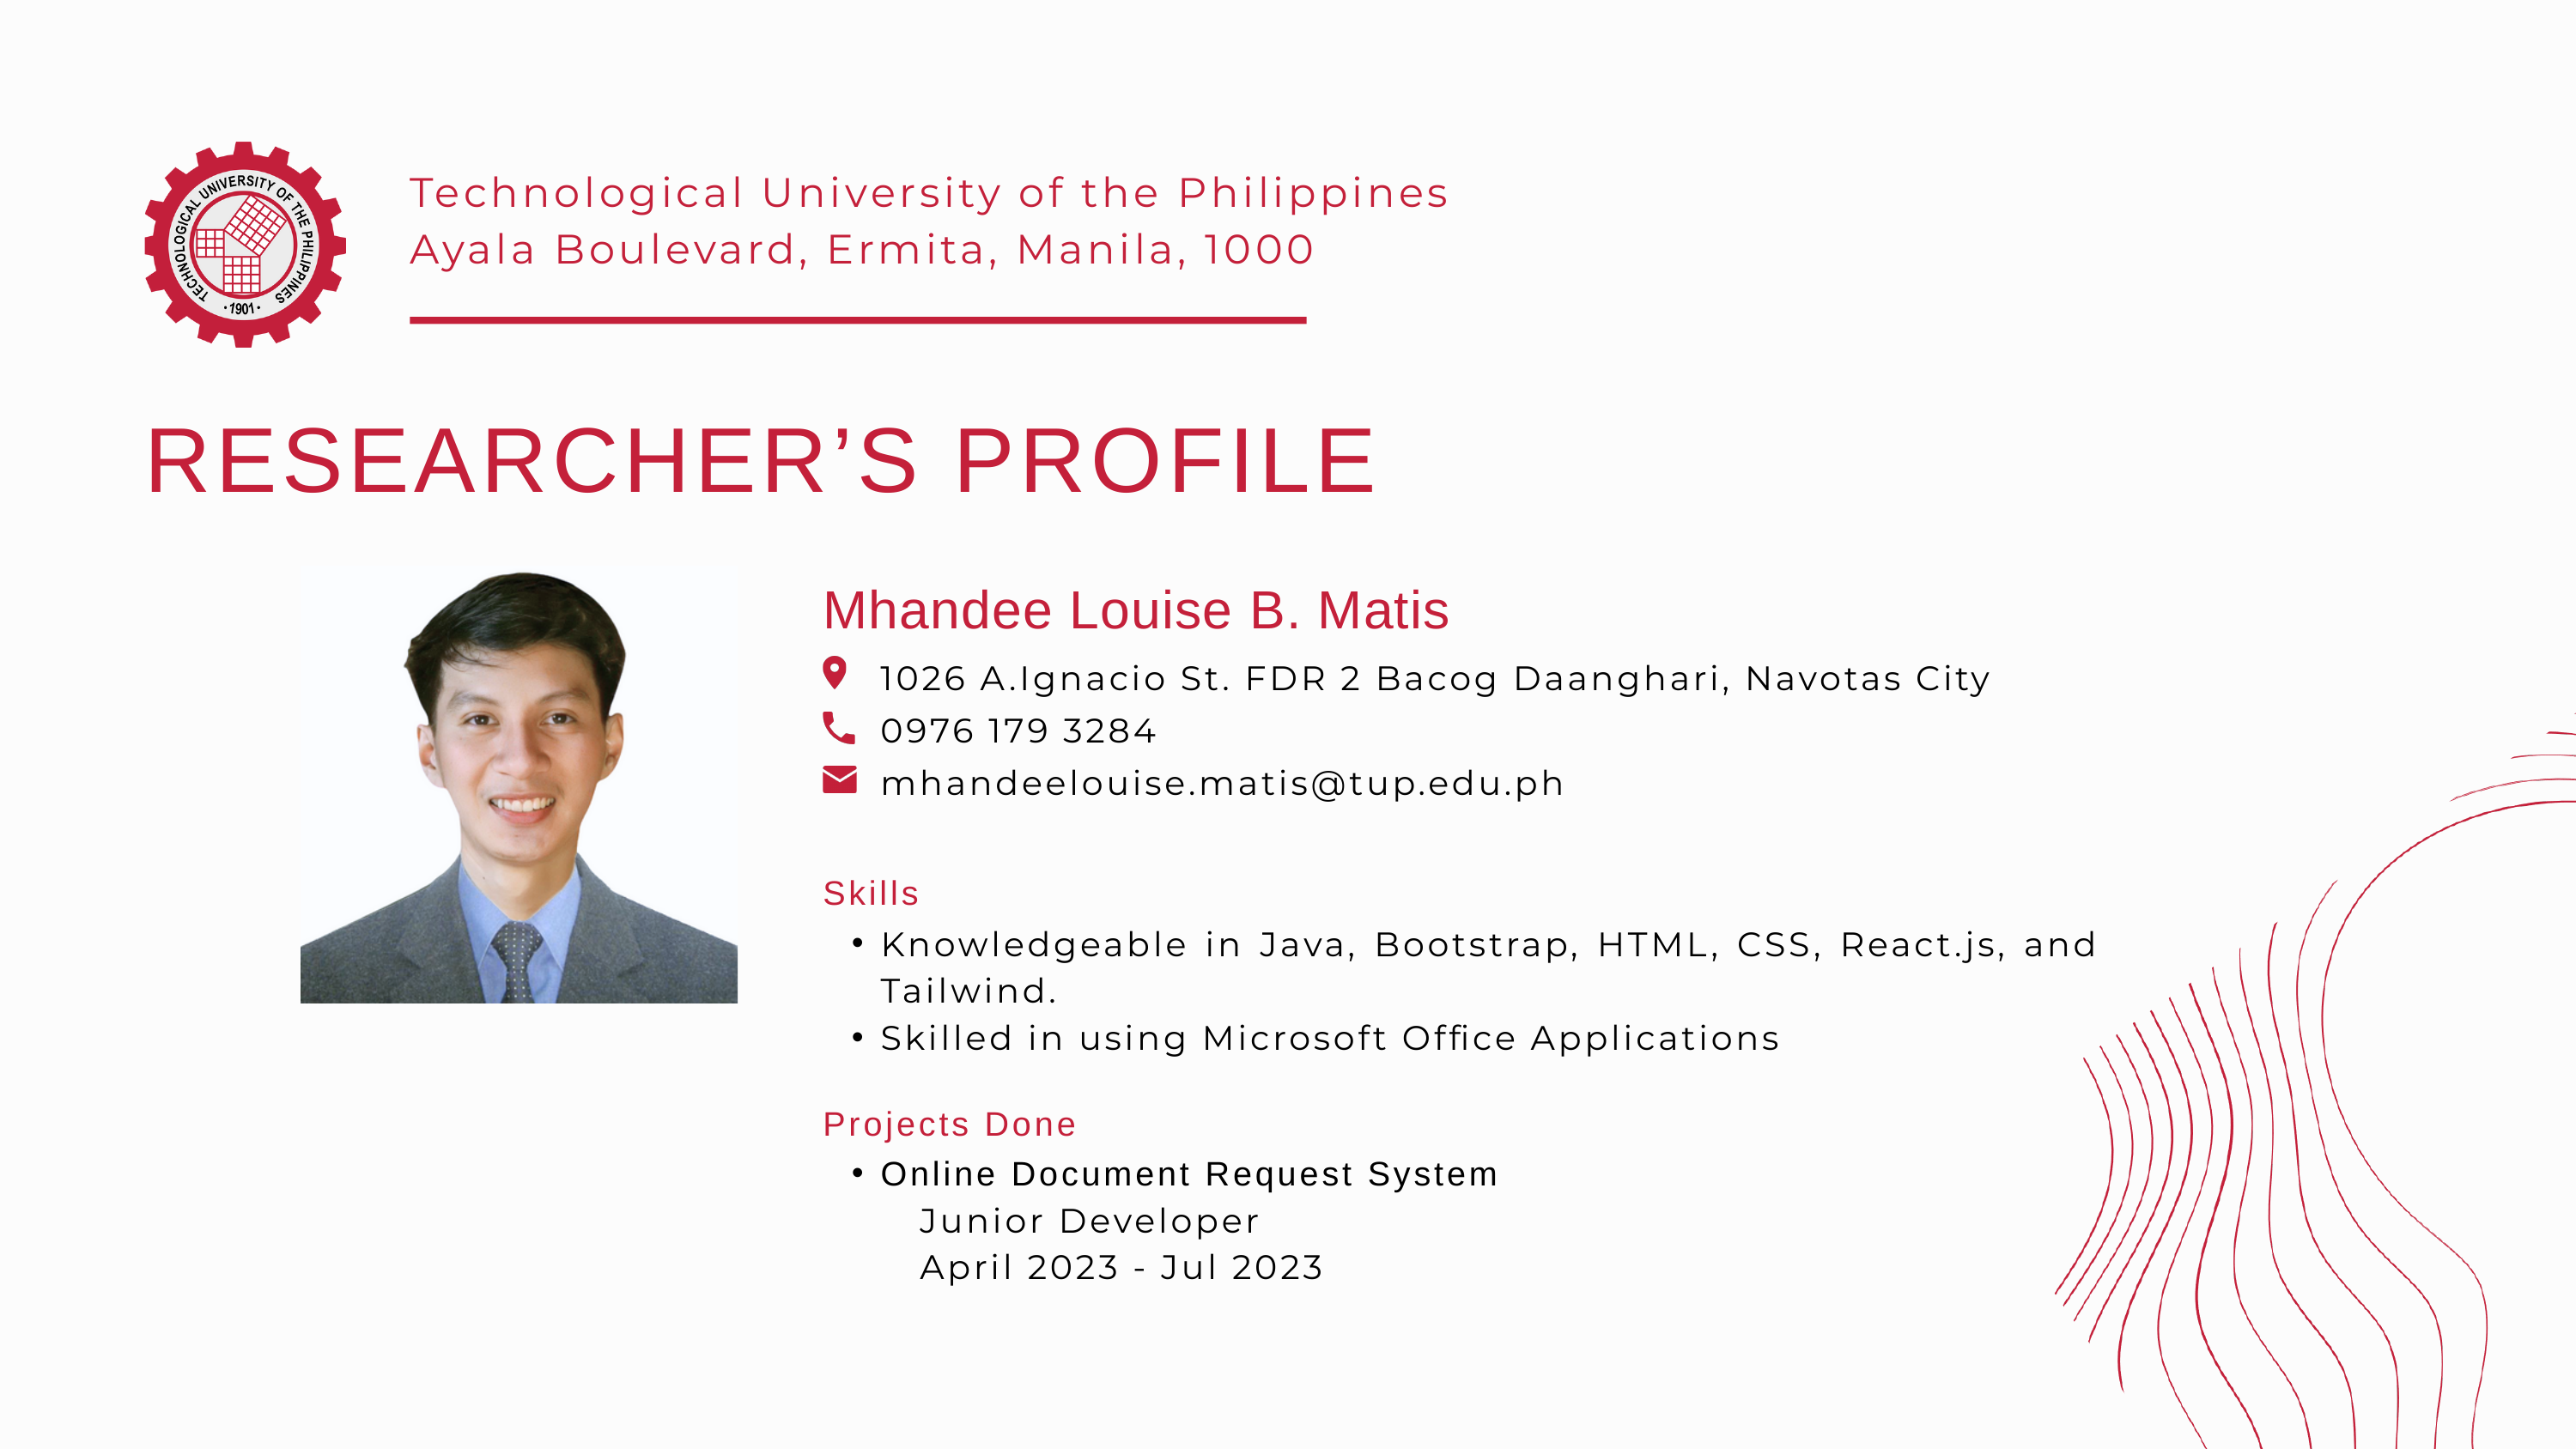

Technological University of the Philippines
Ayala Boulevard, Ermita, Manila, 1000

RESEARCHER’S PROFILE
Mhandee Louise B. Matis

1026 A.Ignacio St. FDR 2 Bacog Daanghari, Navotas City

0976 179 3284

mhandeelouise.matis@tup.edu.ph

Skills
Knowledgeable in Java, Bootstrap, HTML, CSS, React.js, and Tailwind.
Skilled in using Microsoft Office Applications
Projects Done
Online Document Request System
        Junior Developer
        April 2023 - Jul 2023